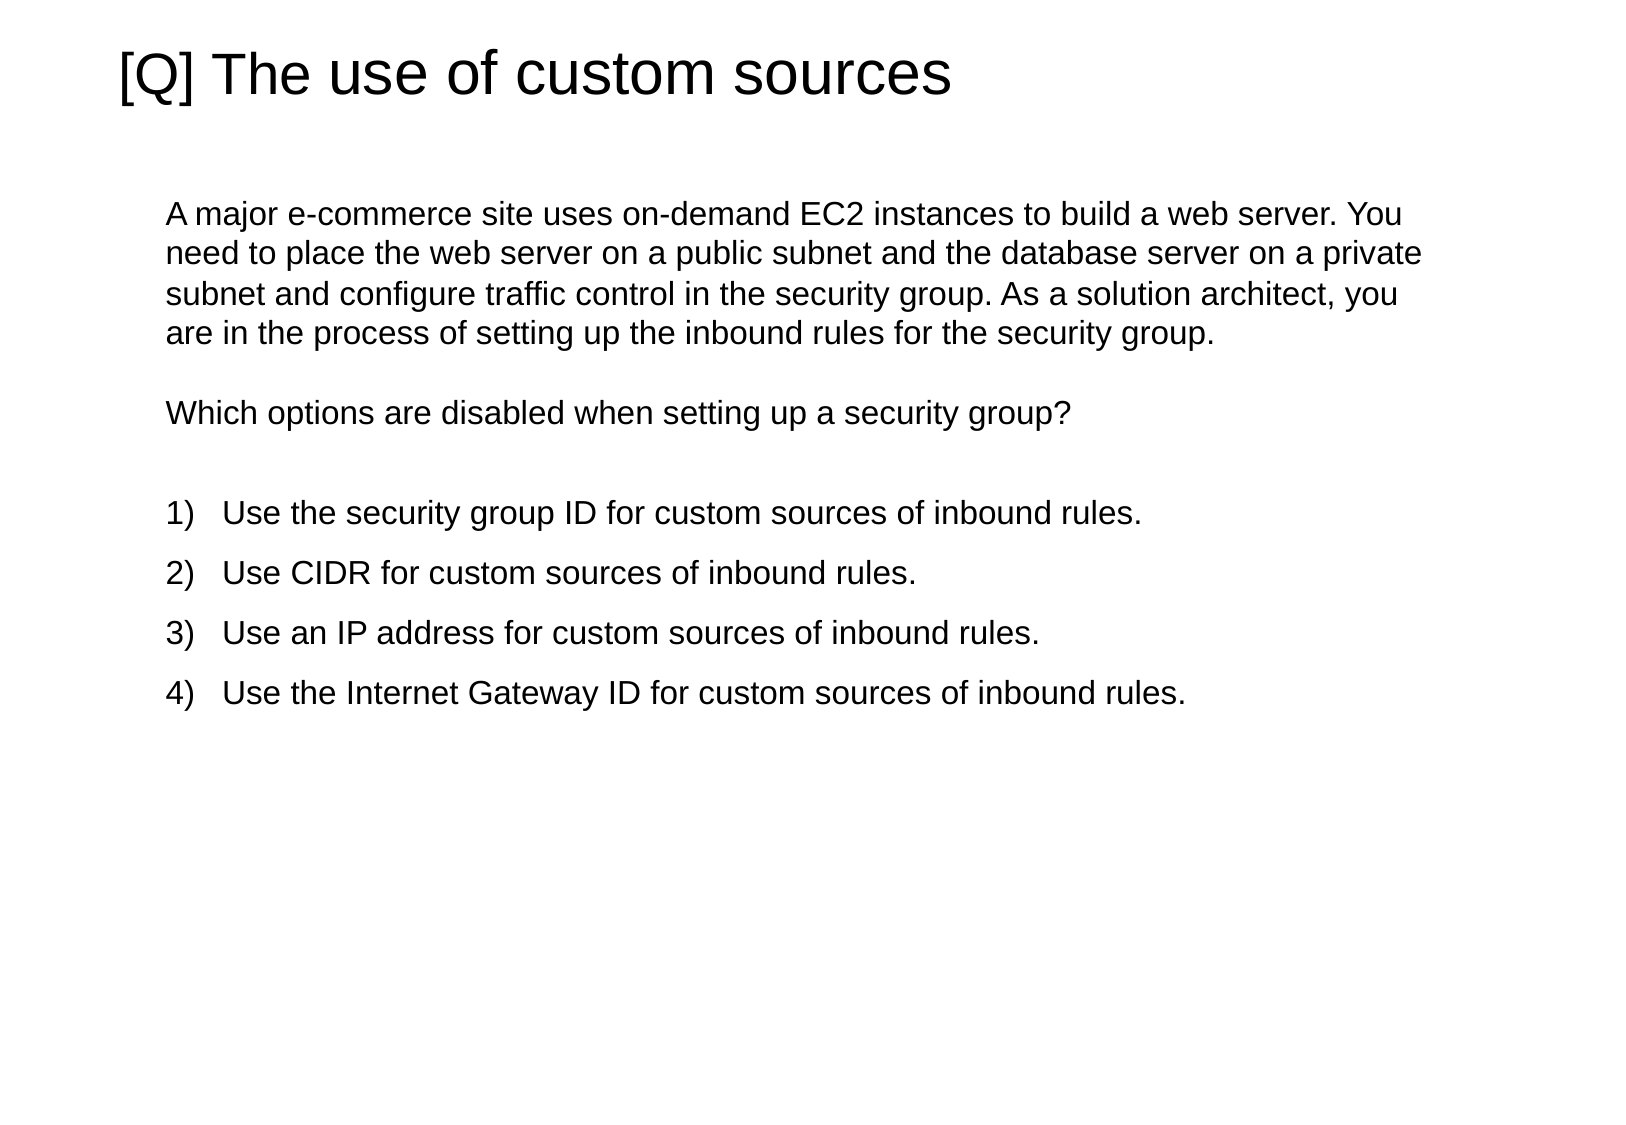

[Q] The use of custom sources
A major e-commerce site uses on-demand EC2 instances to build a web server. You need to place the web server on a public subnet and the database server on a private subnet and configure traffic control in the security group. As a solution architect, you are in the process of setting up the inbound rules for the security group.

Which options are disabled when setting up a security group?

Use the security group ID for custom sources of inbound rules.
Use CIDR for custom sources of inbound rules.
Use an IP address for custom sources of inbound rules.
Use the Internet Gateway ID for custom sources of inbound rules.